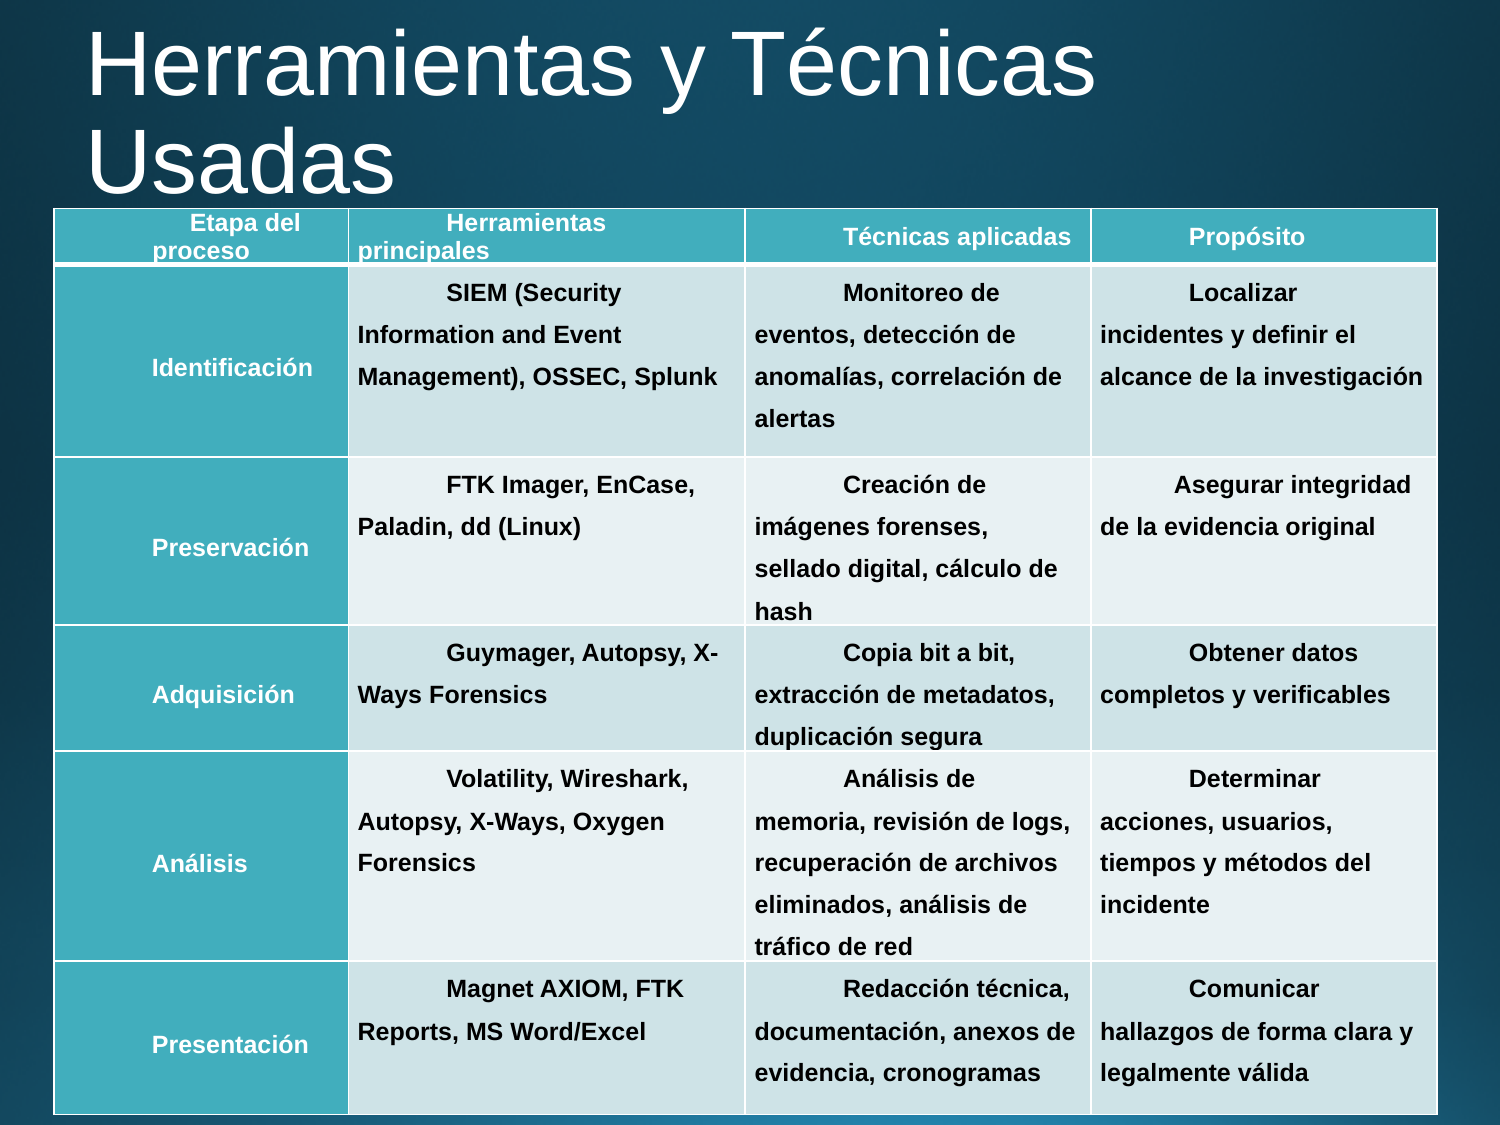

# Herramientas y Técnicas Usadas
| Etapa del proceso | Herramientas principales | Técnicas aplicadas | Propósito |
| --- | --- | --- | --- |
| Identificación | SIEM (Security Information and Event Management), OSSEC, Splunk | Monitoreo de eventos, detección de anomalías, correlación de alertas | Localizar incidentes y definir el alcance de la investigación |
| Preservación | FTK Imager, EnCase, Paladin, dd (Linux) | Creación de imágenes forenses, sellado digital, cálculo de hash | Asegurar integridad de la evidencia original |
| Adquisición | Guymager, Autopsy, X-Ways Forensics | Copia bit a bit, extracción de metadatos, duplicación segura | Obtener datos completos y verificables |
| Análisis | Volatility, Wireshark, Autopsy, X-Ways, Oxygen Forensics | Análisis de memoria, revisión de logs, recuperación de archivos eliminados, análisis de tráfico de red | Determinar acciones, usuarios, tiempos y métodos del incidente |
| Presentación | Magnet AXIOM, FTK Reports, MS Word/Excel | Redacción técnica, documentación, anexos de evidencia, cronogramas | Comunicar hallazgos de forma clara y legalmente válida |